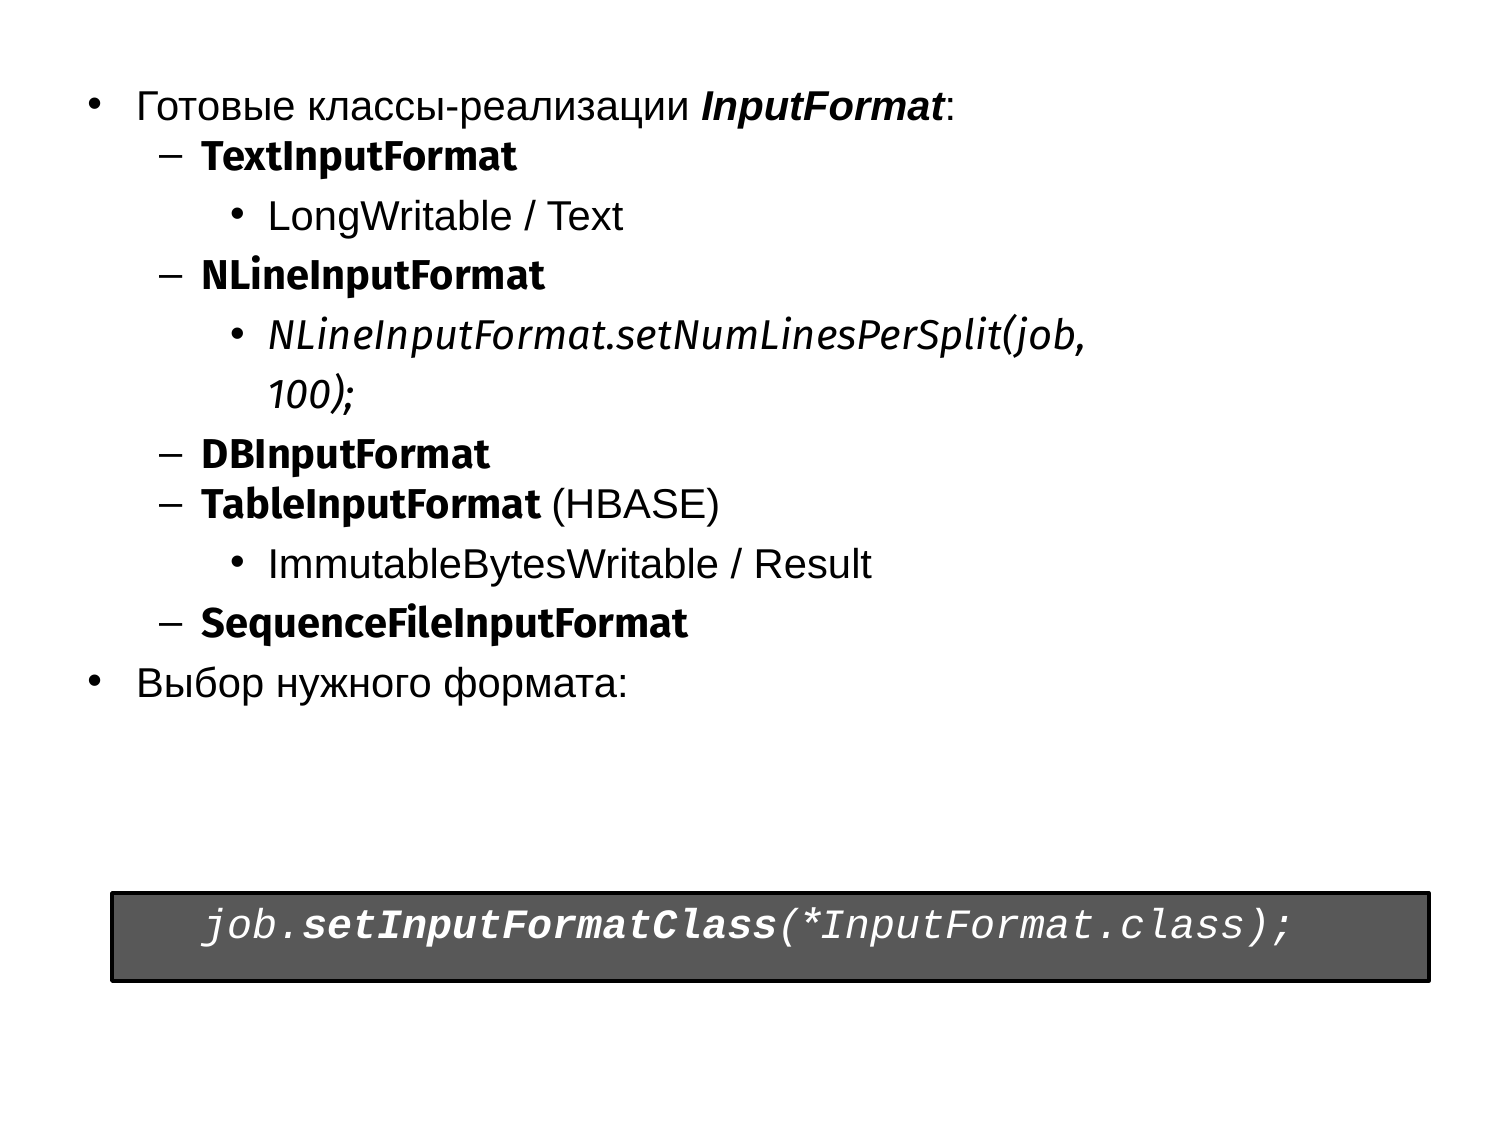

Готовые классы-реализации InputFormat:
TextInputFormat
LongWritable / Text
NLineInputFormat
NLineInputFormat.setNumLinesPerSplit(job, 100);
DBInputFormat
TableInputFormat (HBASE)
ImmutableBytesWritable / Result
SequenceFileInputFormat
Выбор нужного формата:
job.setInputFormatClass(*InputFormat.class);